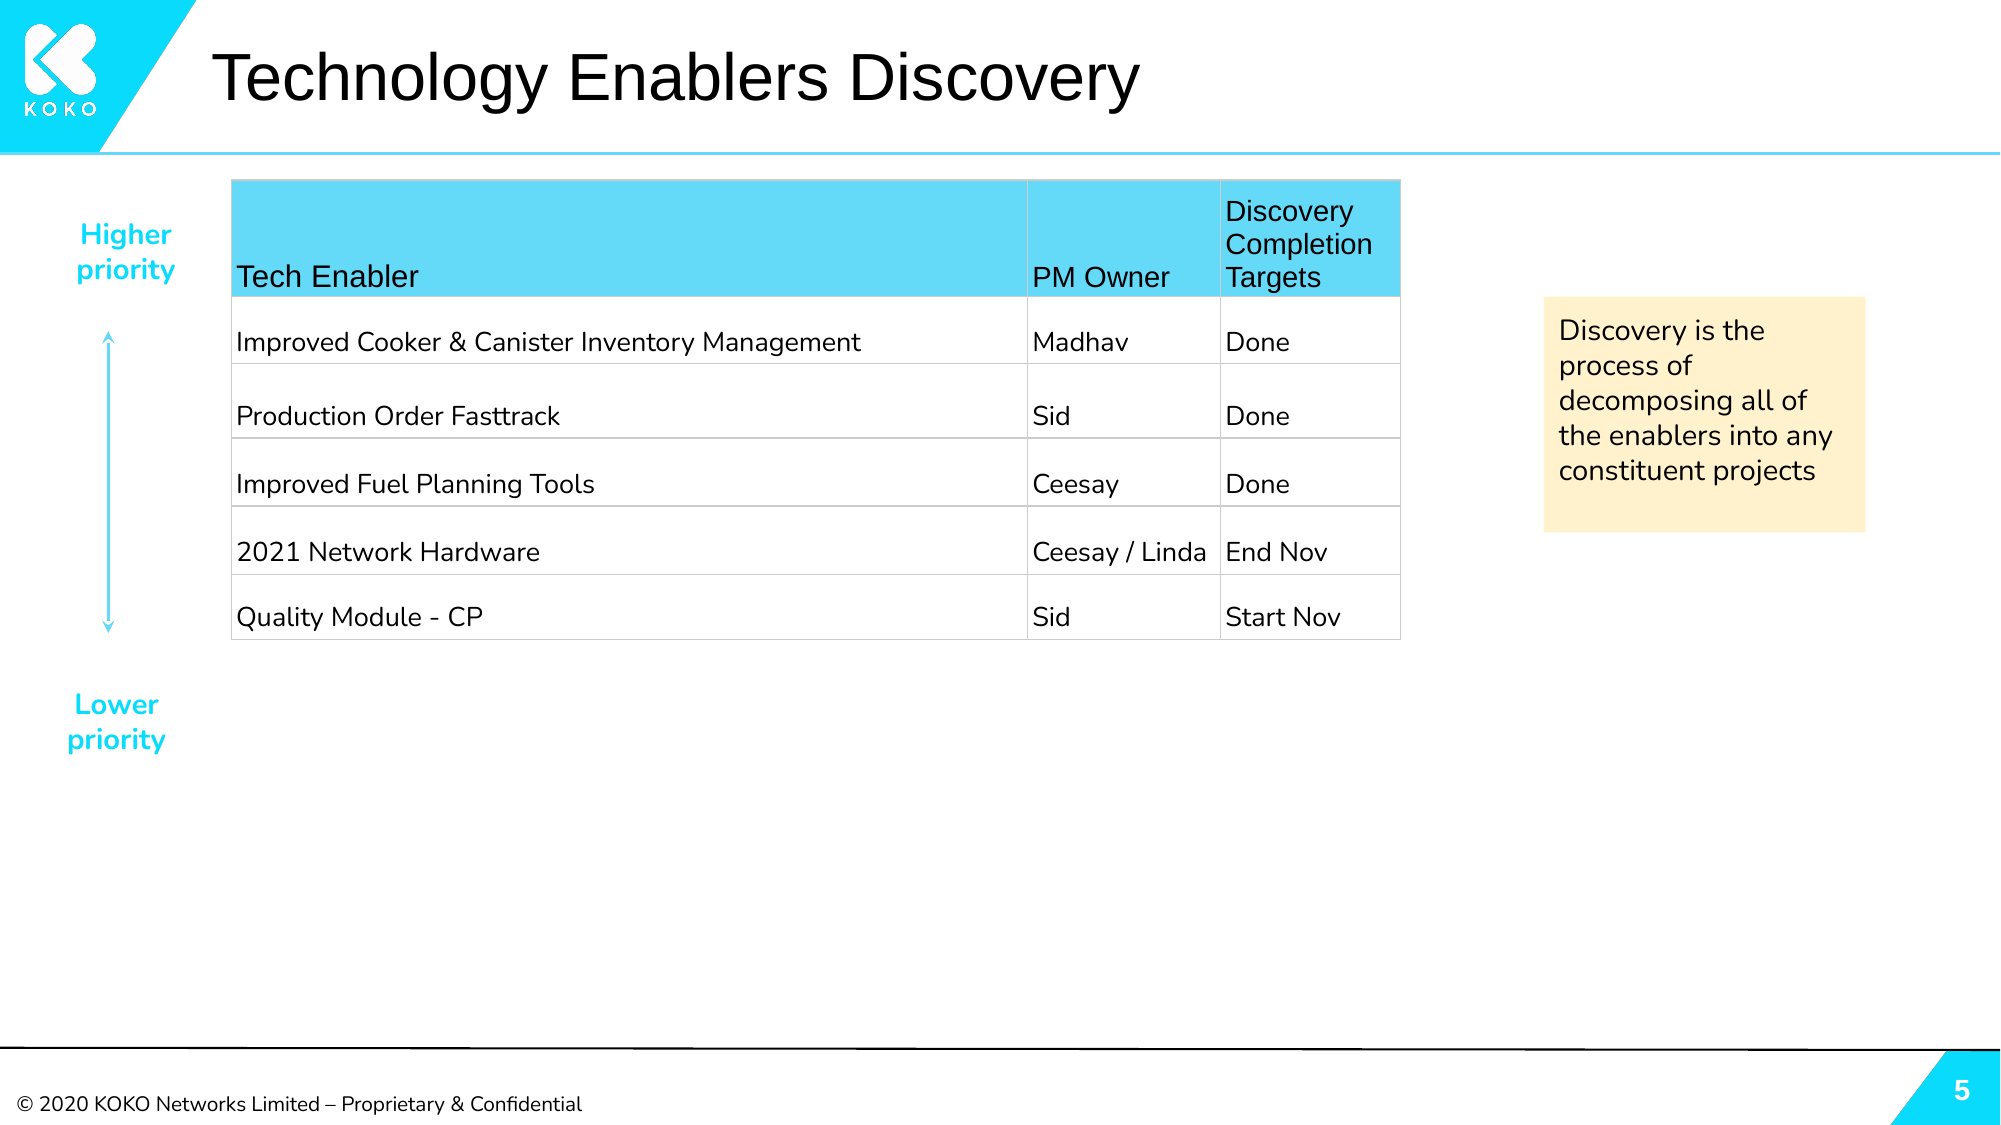

# Technology Enablers Discovery
| Tech Enabler | PM Owner | Discovery Completion Targets |
| --- | --- | --- |
| Improved Cooker & Canister Inventory Management | Madhav | Done |
| Production Order Fasttrack | Sid | Done |
| Improved Fuel Planning Tools | Ceesay | Done |
| 2021 Network Hardware | Ceesay / Linda | End Nov |
| Quality Module - CP | Sid | Start Nov |
Higher priority
Discovery is the process of decomposing all of the enablers into any constituent projects
Lower priority
5